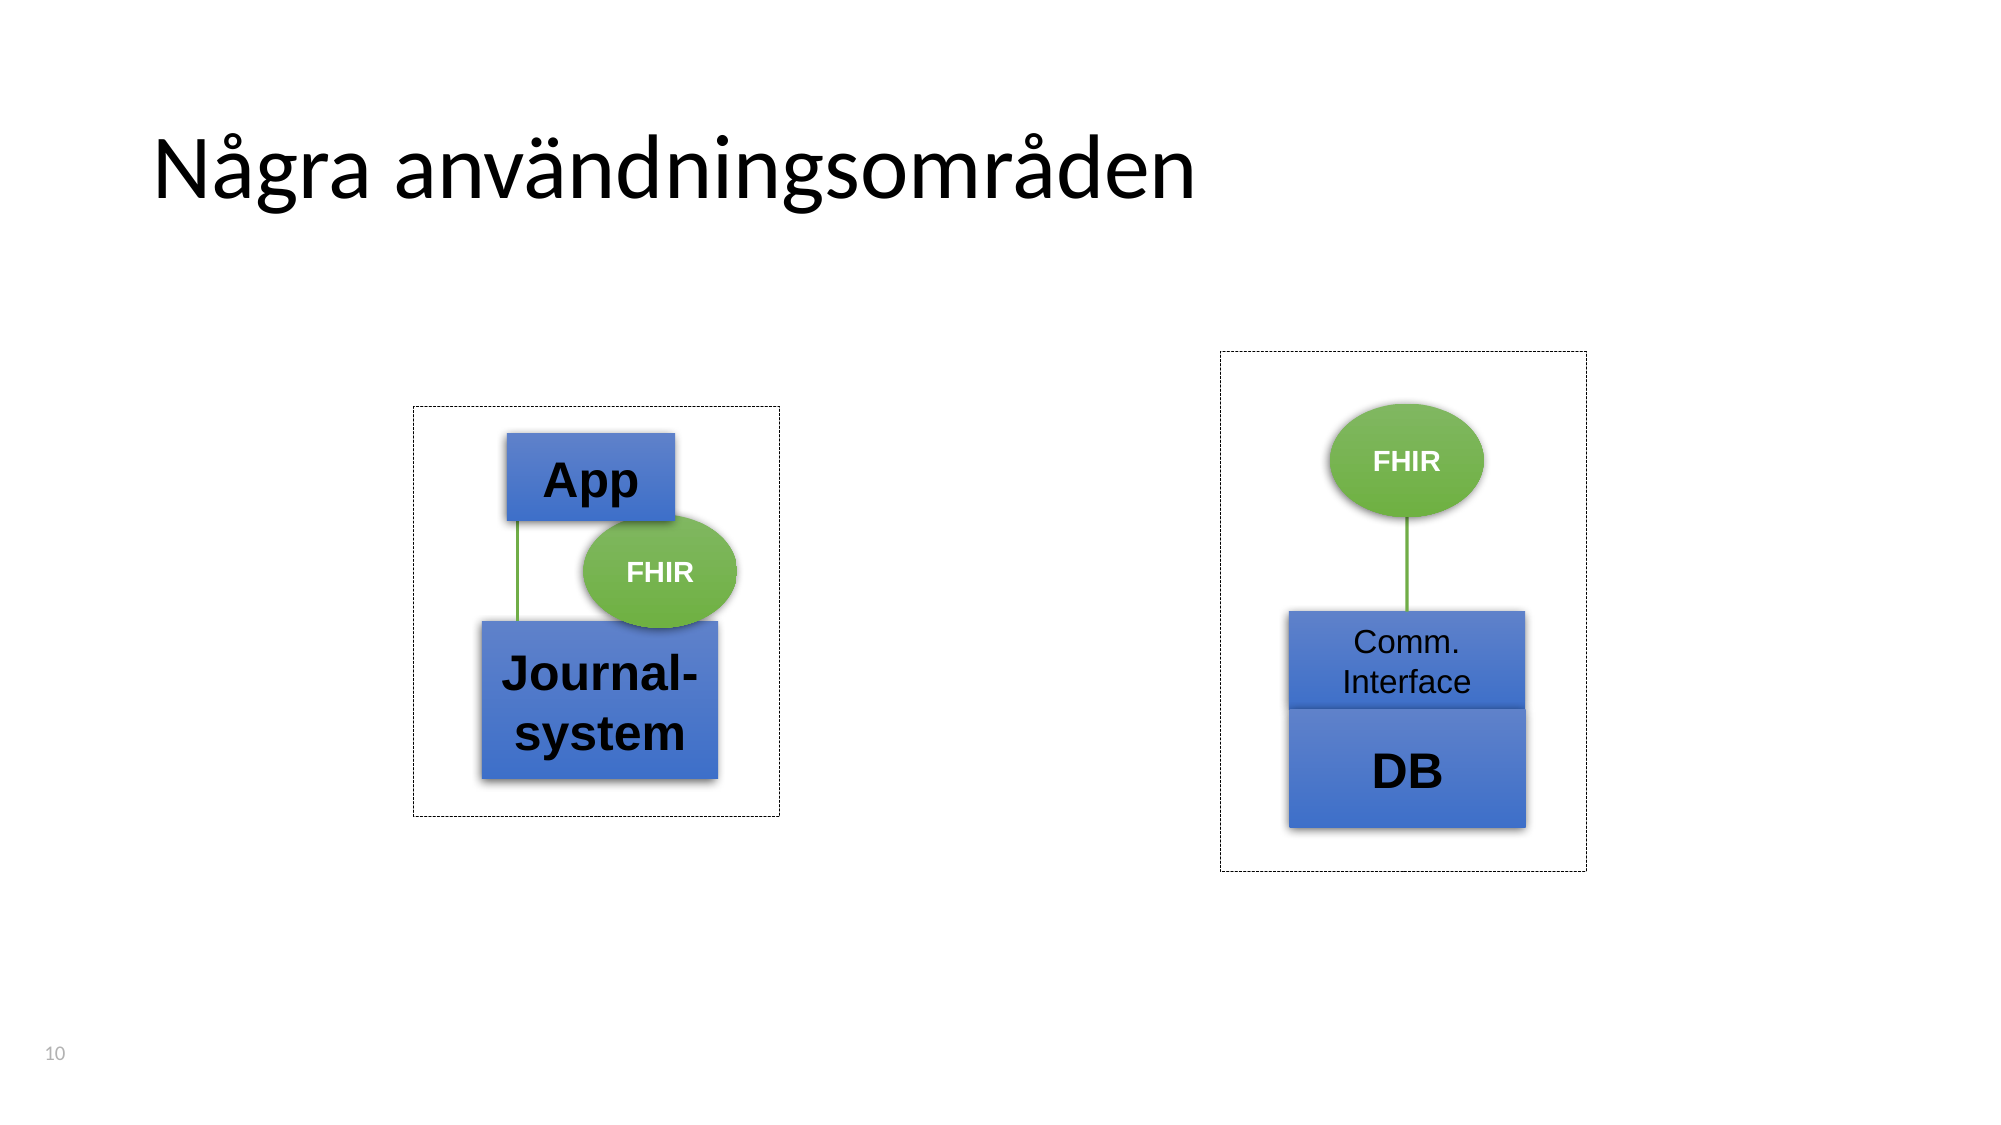

# Några användningsområden

FHIR
Comm.
Interface
DB

App
FHIR
Journal-
system
10